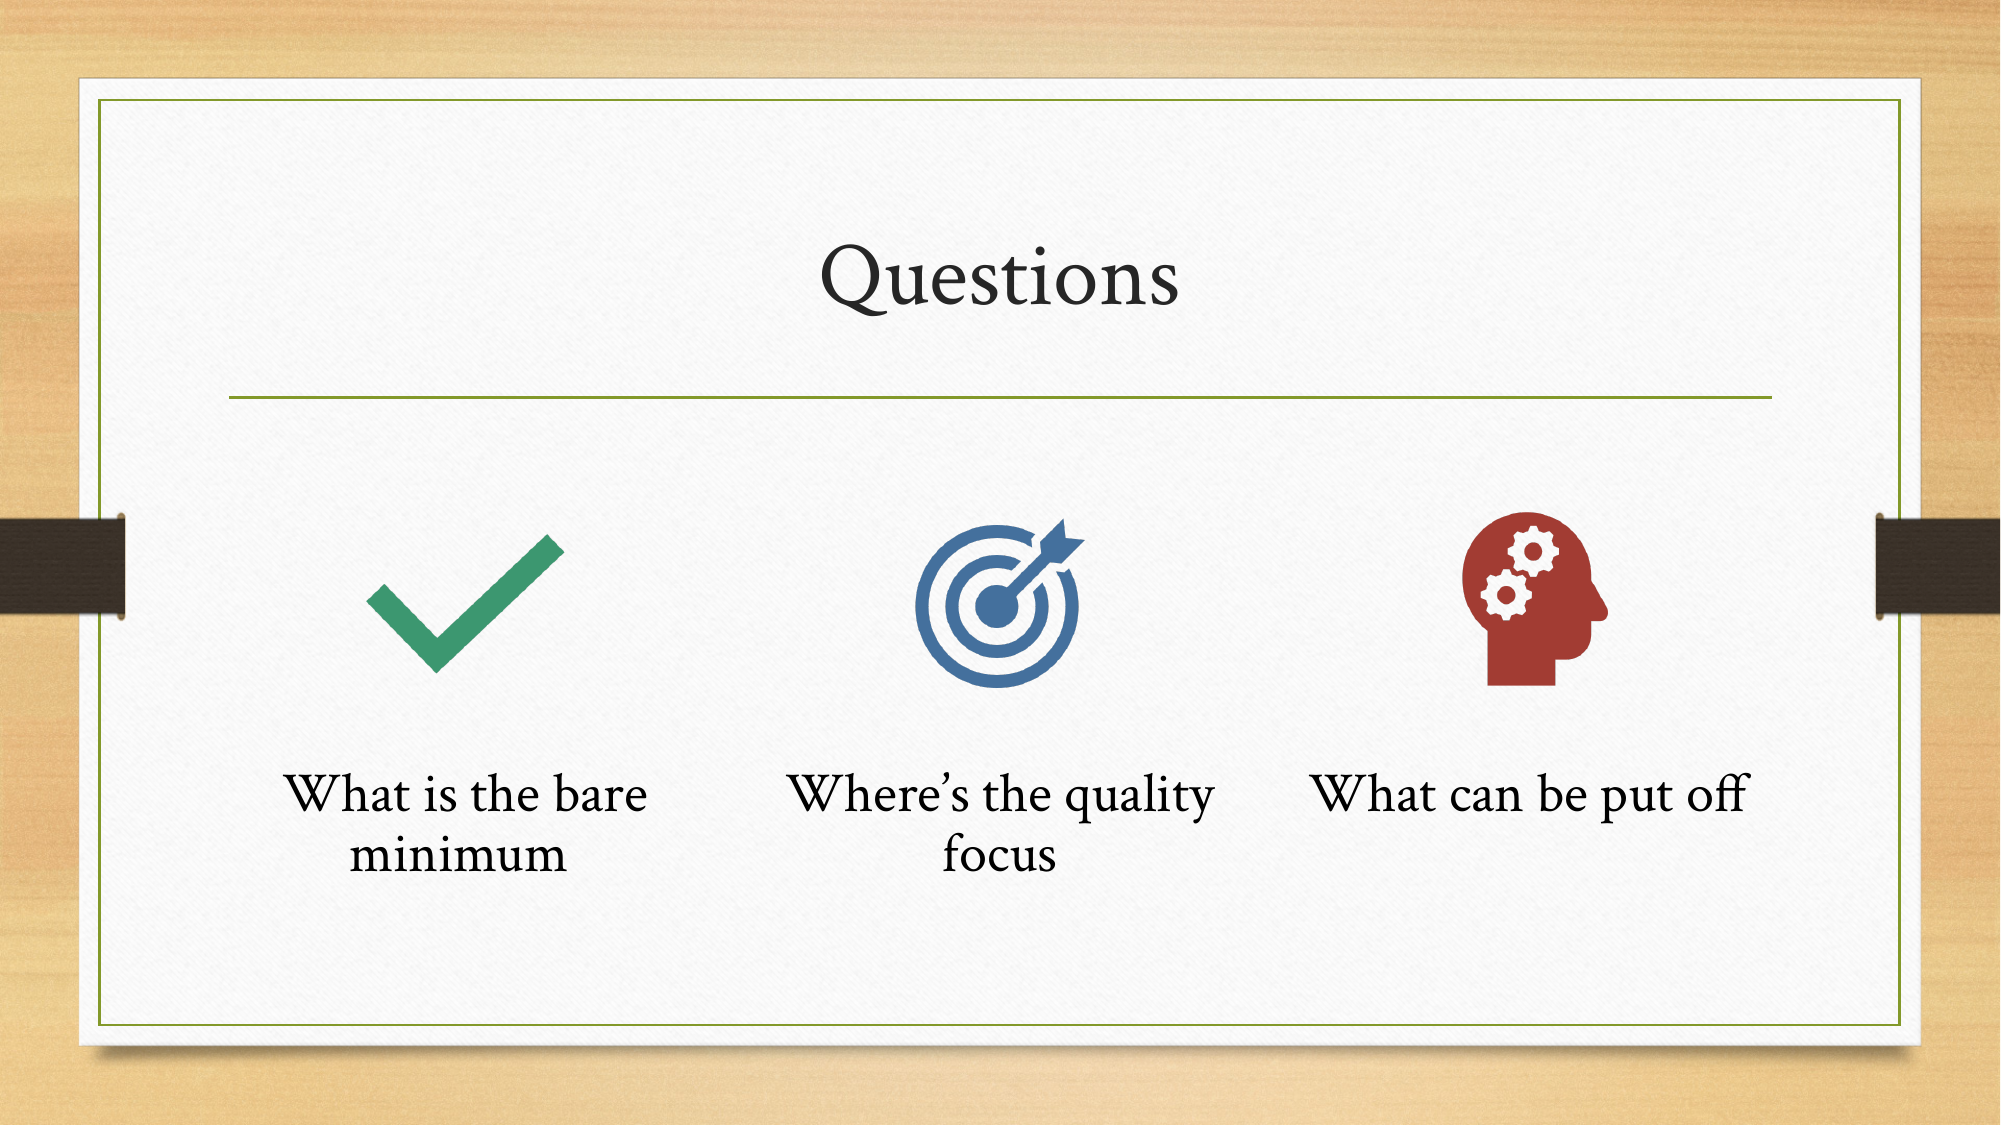

# Questions
What is the bare minimum
Where’s the quality focus
What can be put off